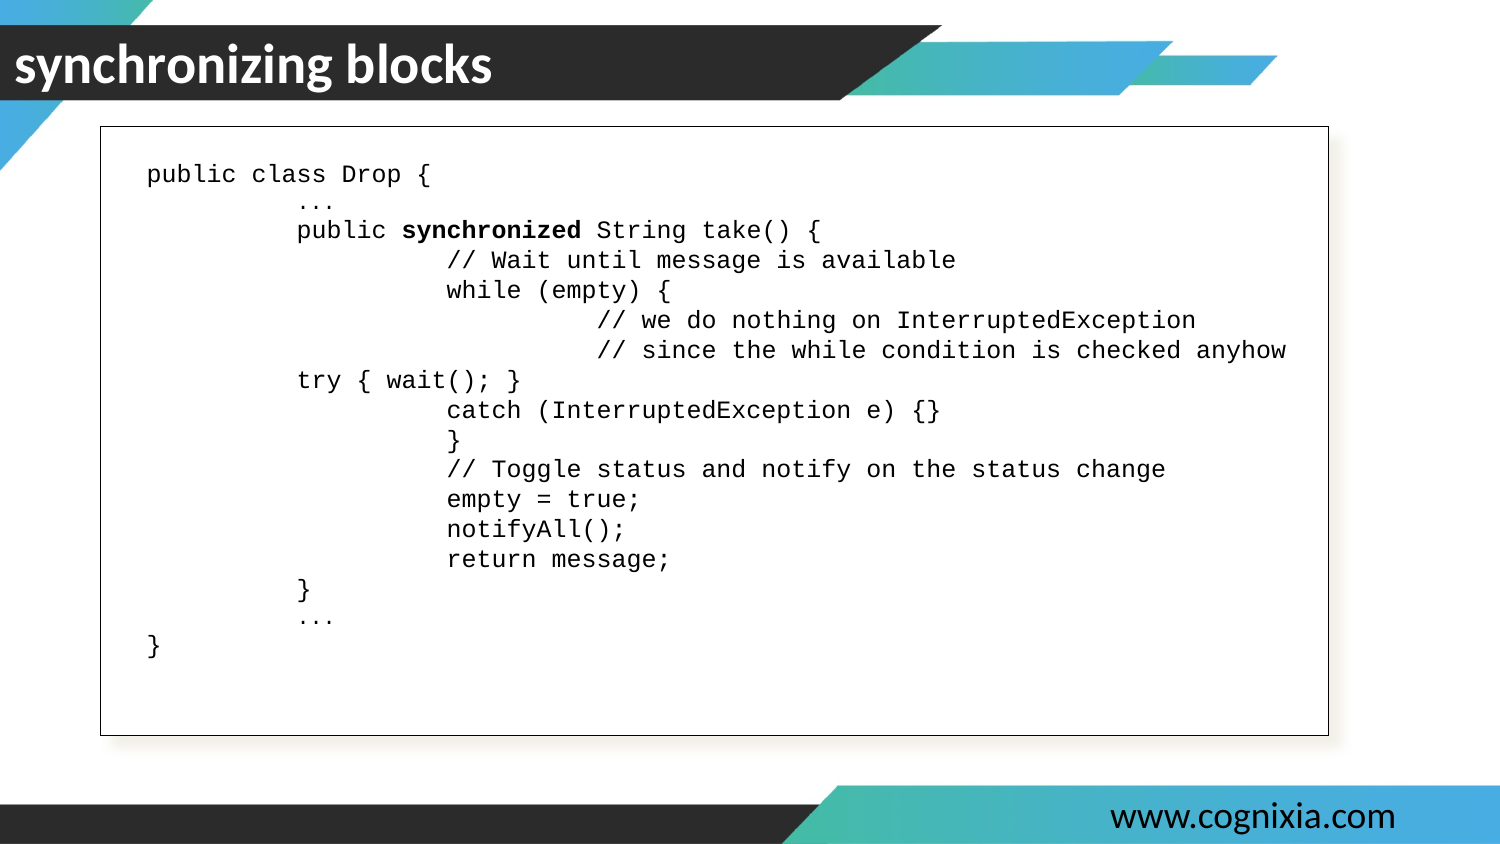

# synchronizing blocks

public class Drop {
	...
	public synchronized String take() {
		// Wait until message is available
		while (empty) {
			// we do nothing on InterruptedException
			// since the while condition is checked anyhow	try { wait(); }
		catch (InterruptedException e) {}
		}
		// Toggle status and notify on the status change
		empty = true;
		notifyAll();
		return message;
	}
	...
}